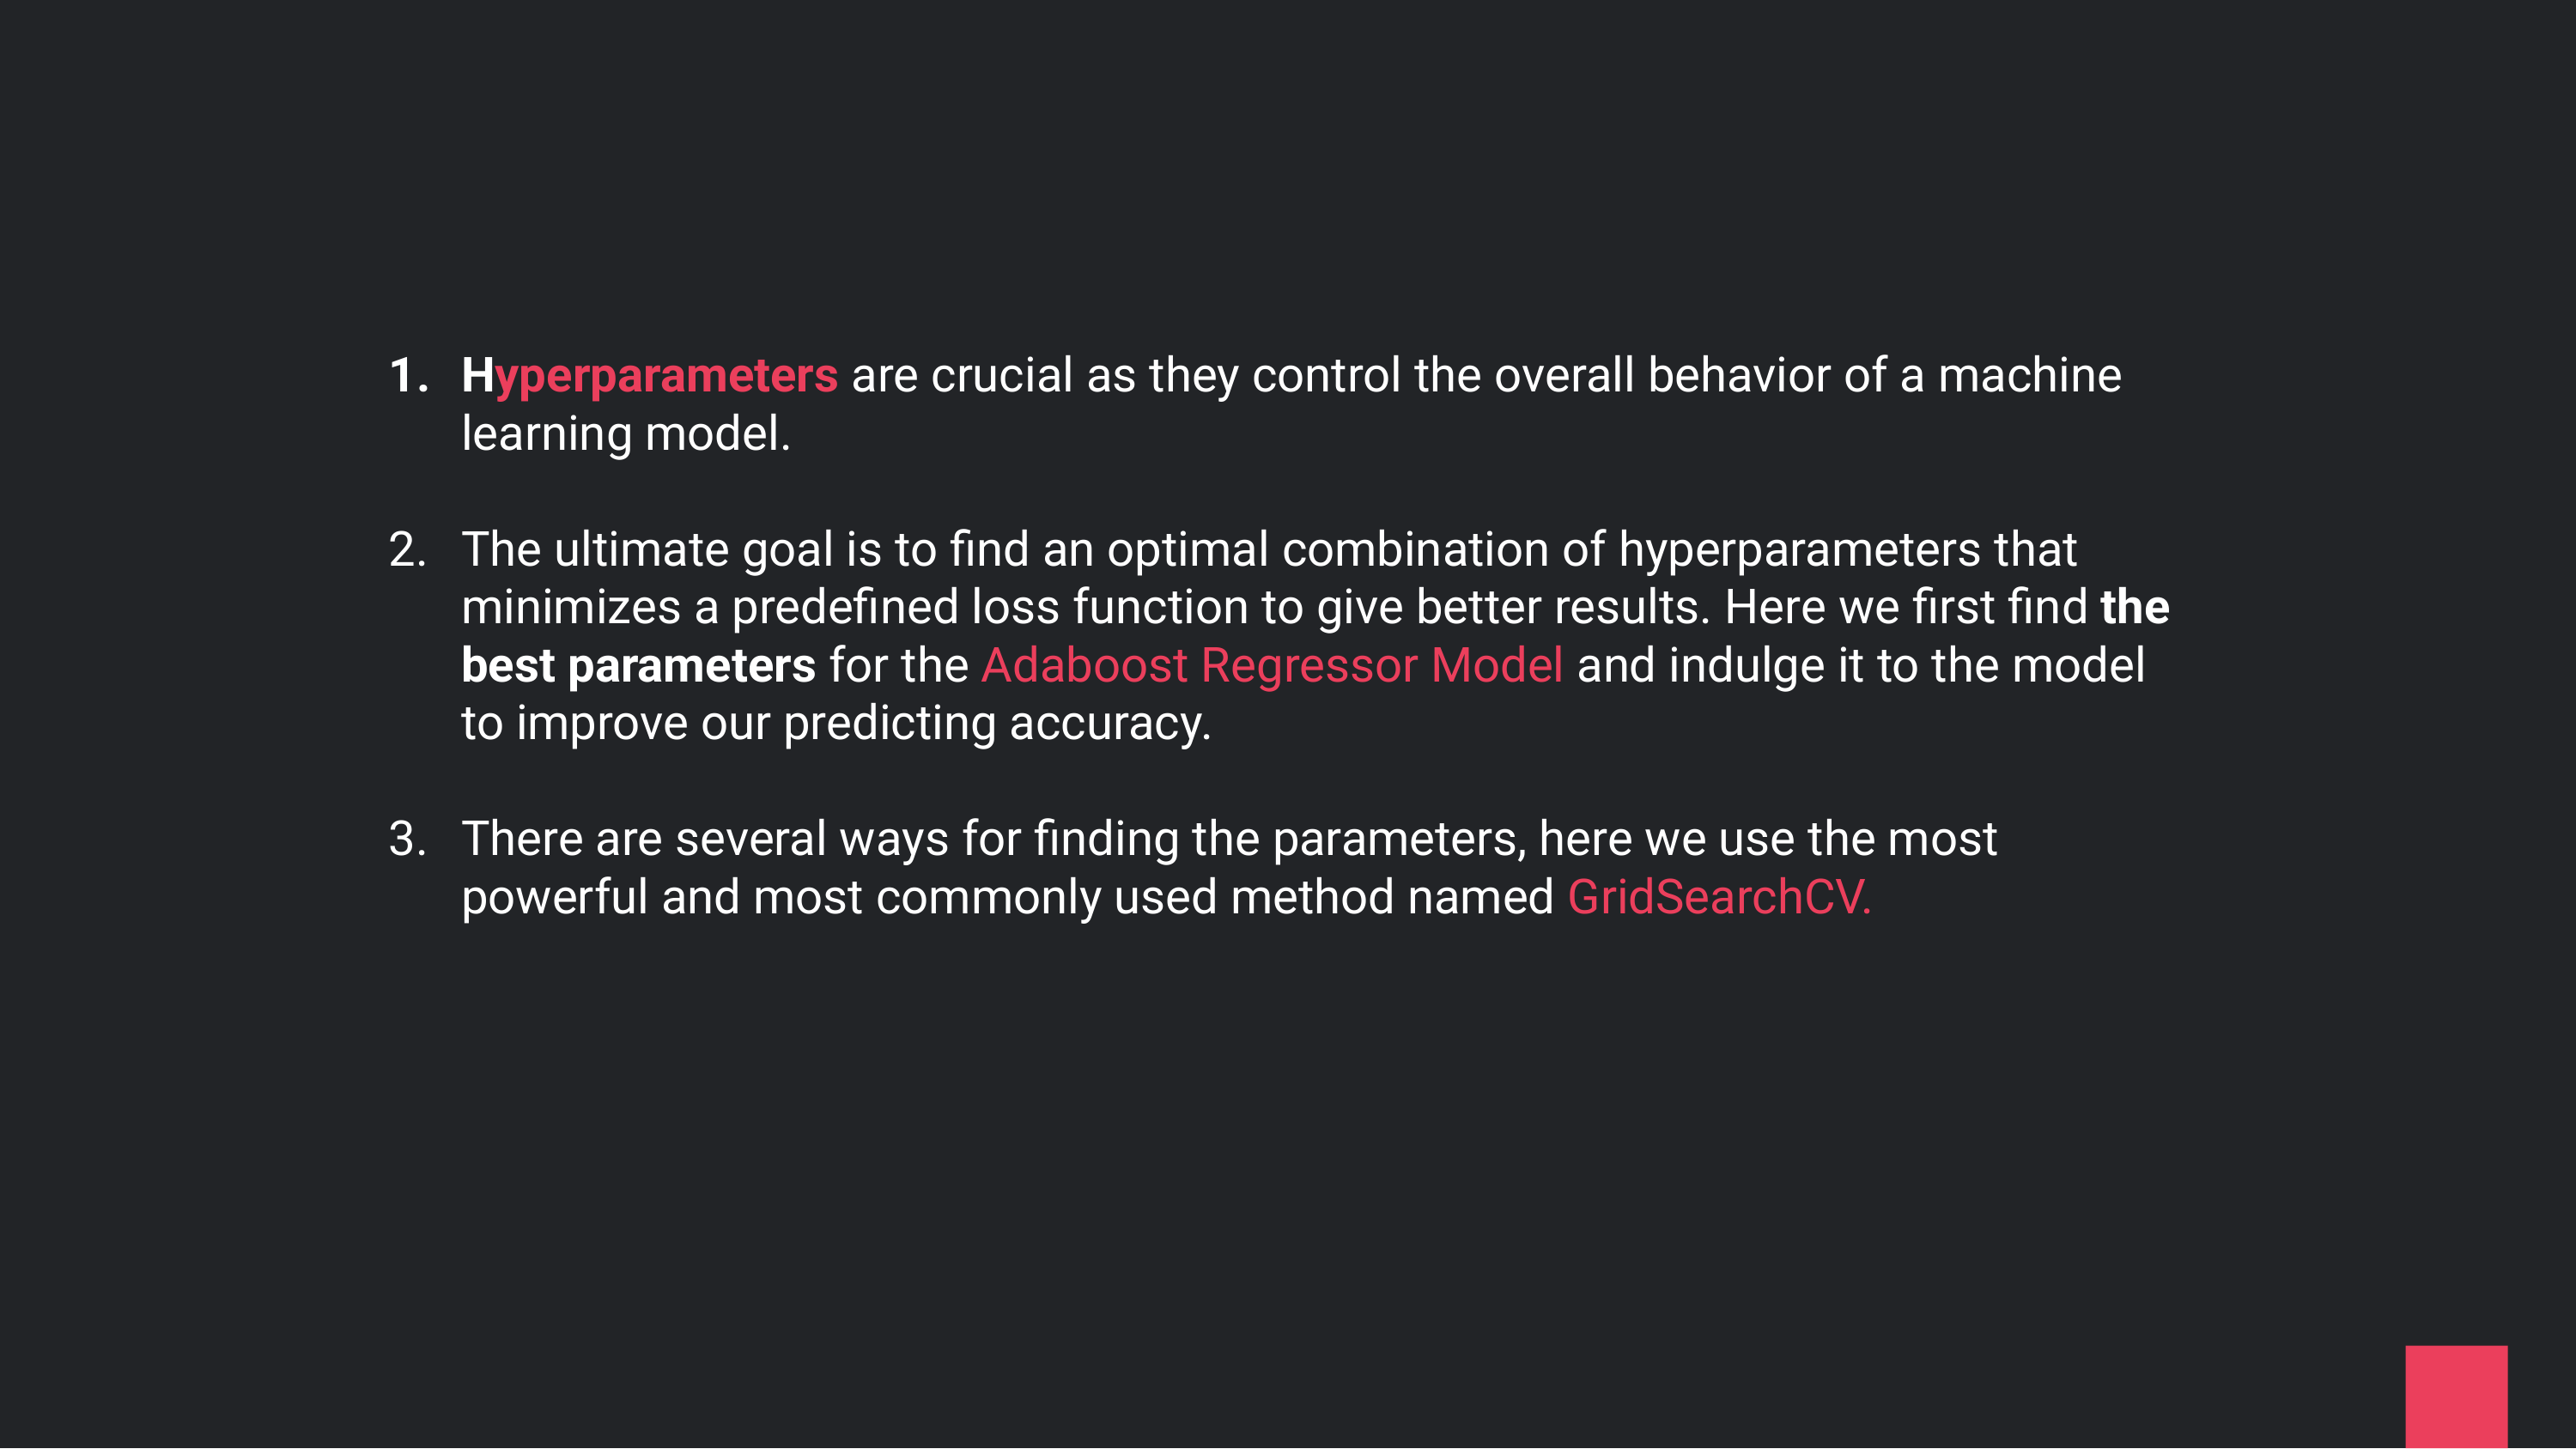

Hyperparameters are crucial as they control the overall behavior of a machine learning model.

The ultimate goal is to find an optimal combination of hyperparameters that minimizes a predefined loss function to give better results. Here we first find the best parameters for the Adaboost Regressor Model and indulge it to the model to improve our predicting accuracy.

There are several ways for finding the parameters, here we use the most powerful and most commonly used method named GridSearchCV.

41